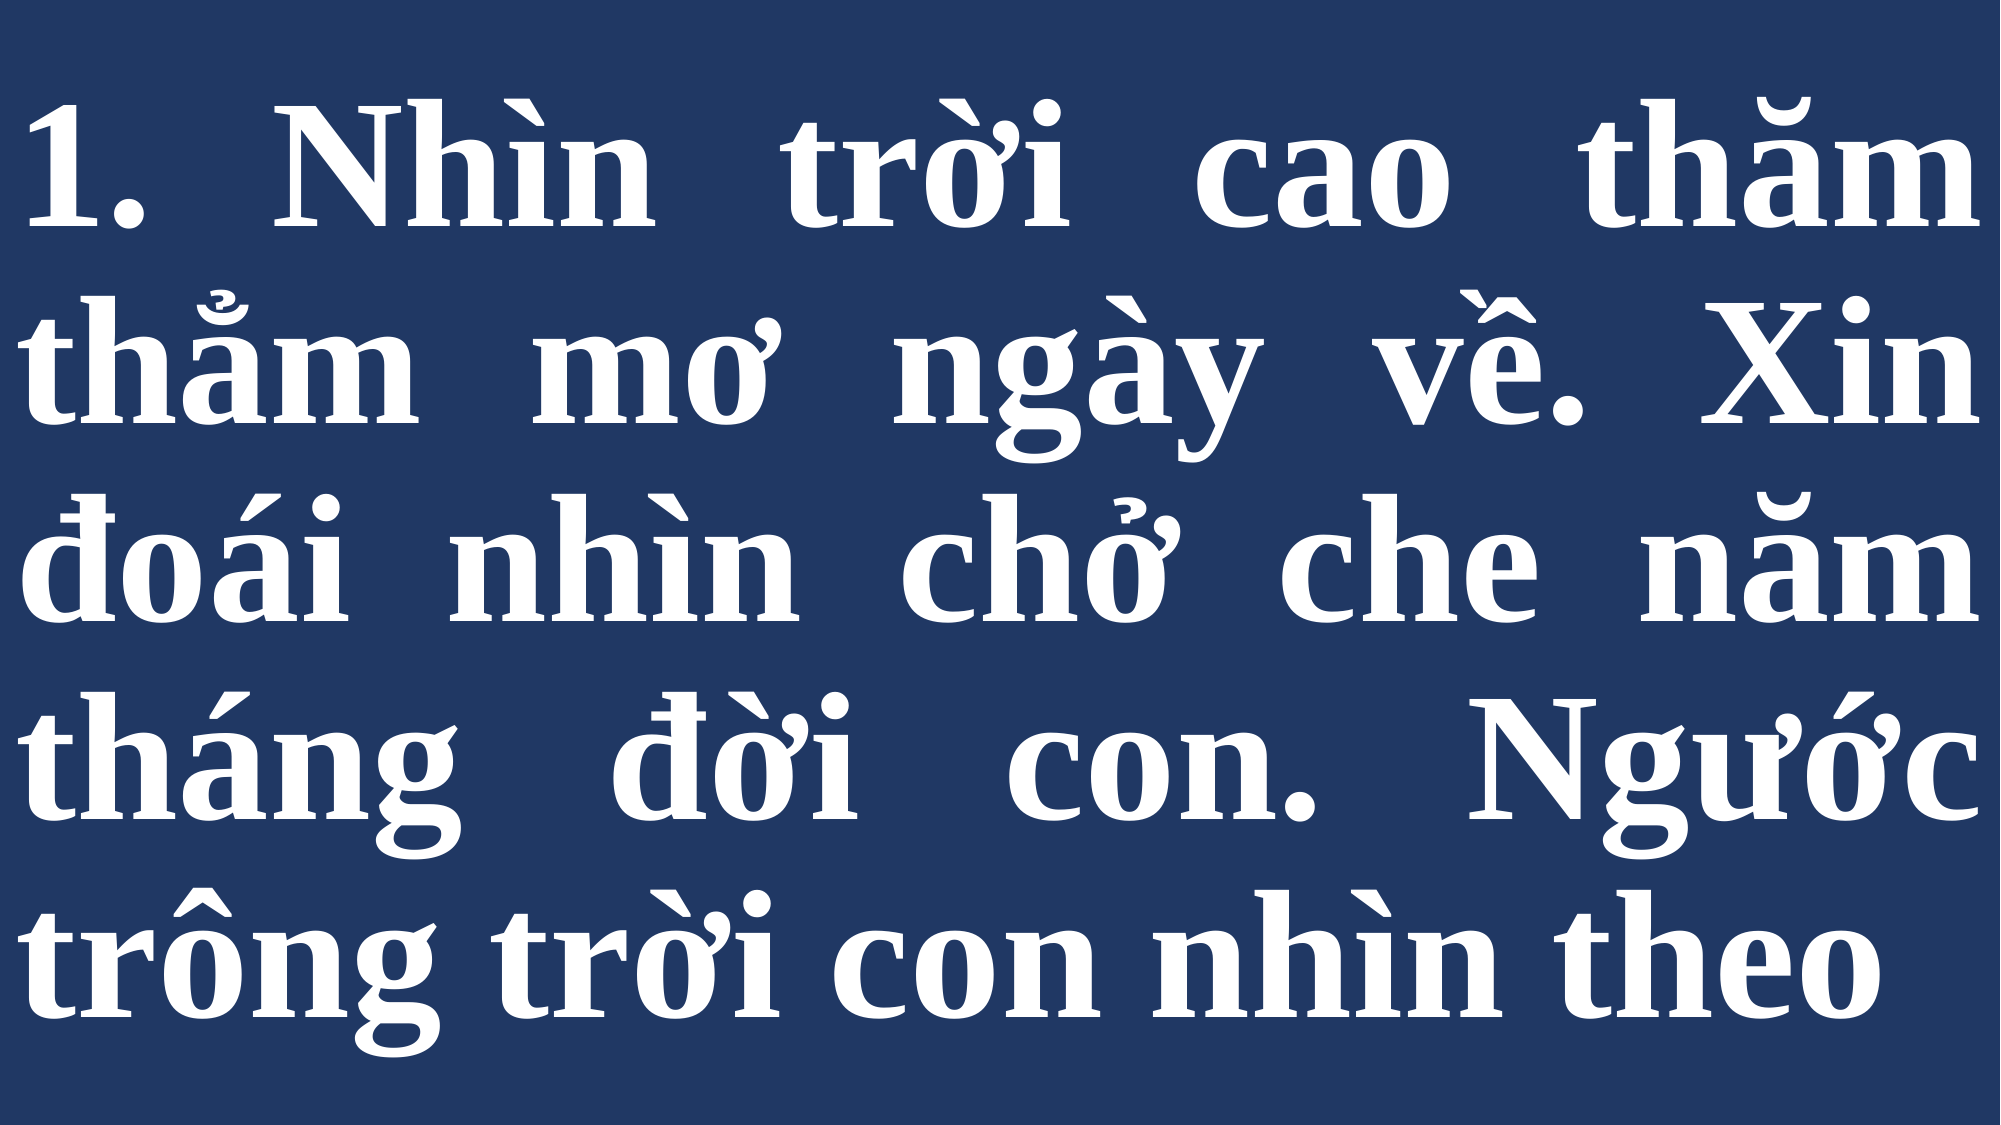

# 1. Nhìn trời cao thăm thẳm mơ ngày về. Xin đoái nhìn chở che năm tháng đời con. Ngước trông trời con nhìn theo